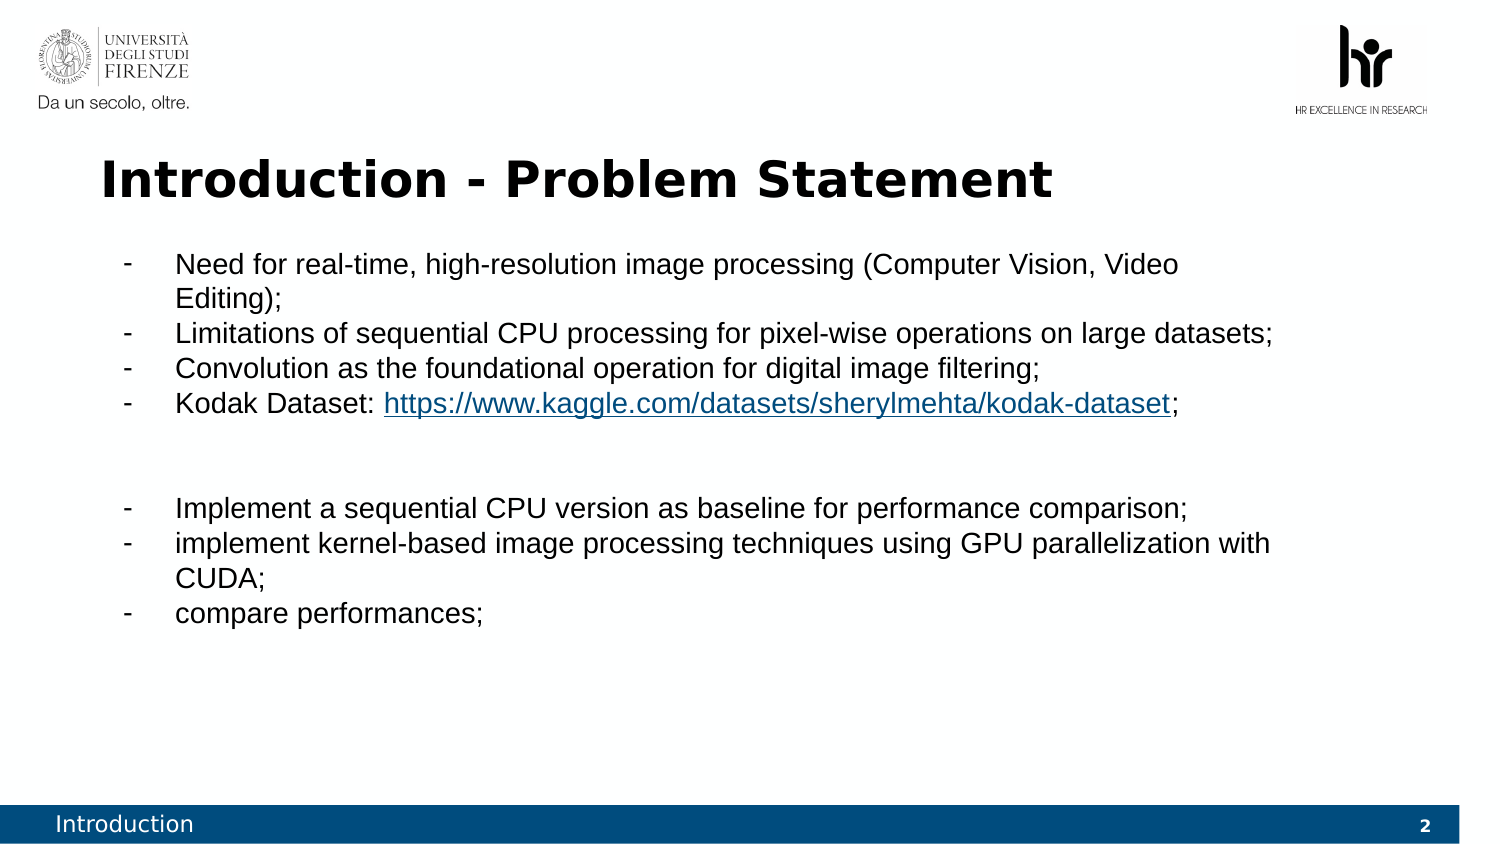

# Introduction - Problem Statement
Need for real-time, high-resolution image processing (Computer Vision, Video Editing);
Limitations of sequential CPU processing for pixel-wise operations on large datasets;
Convolution as the foundational operation for digital image filtering;
Kodak Dataset: https://www.kaggle.com/datasets/sherylmehta/kodak-dataset;

Implement a sequential CPU version as baseline for performance comparison;
implement kernel-based image processing techniques using GPU parallelization with CUDA;
compare performances;
Introduction